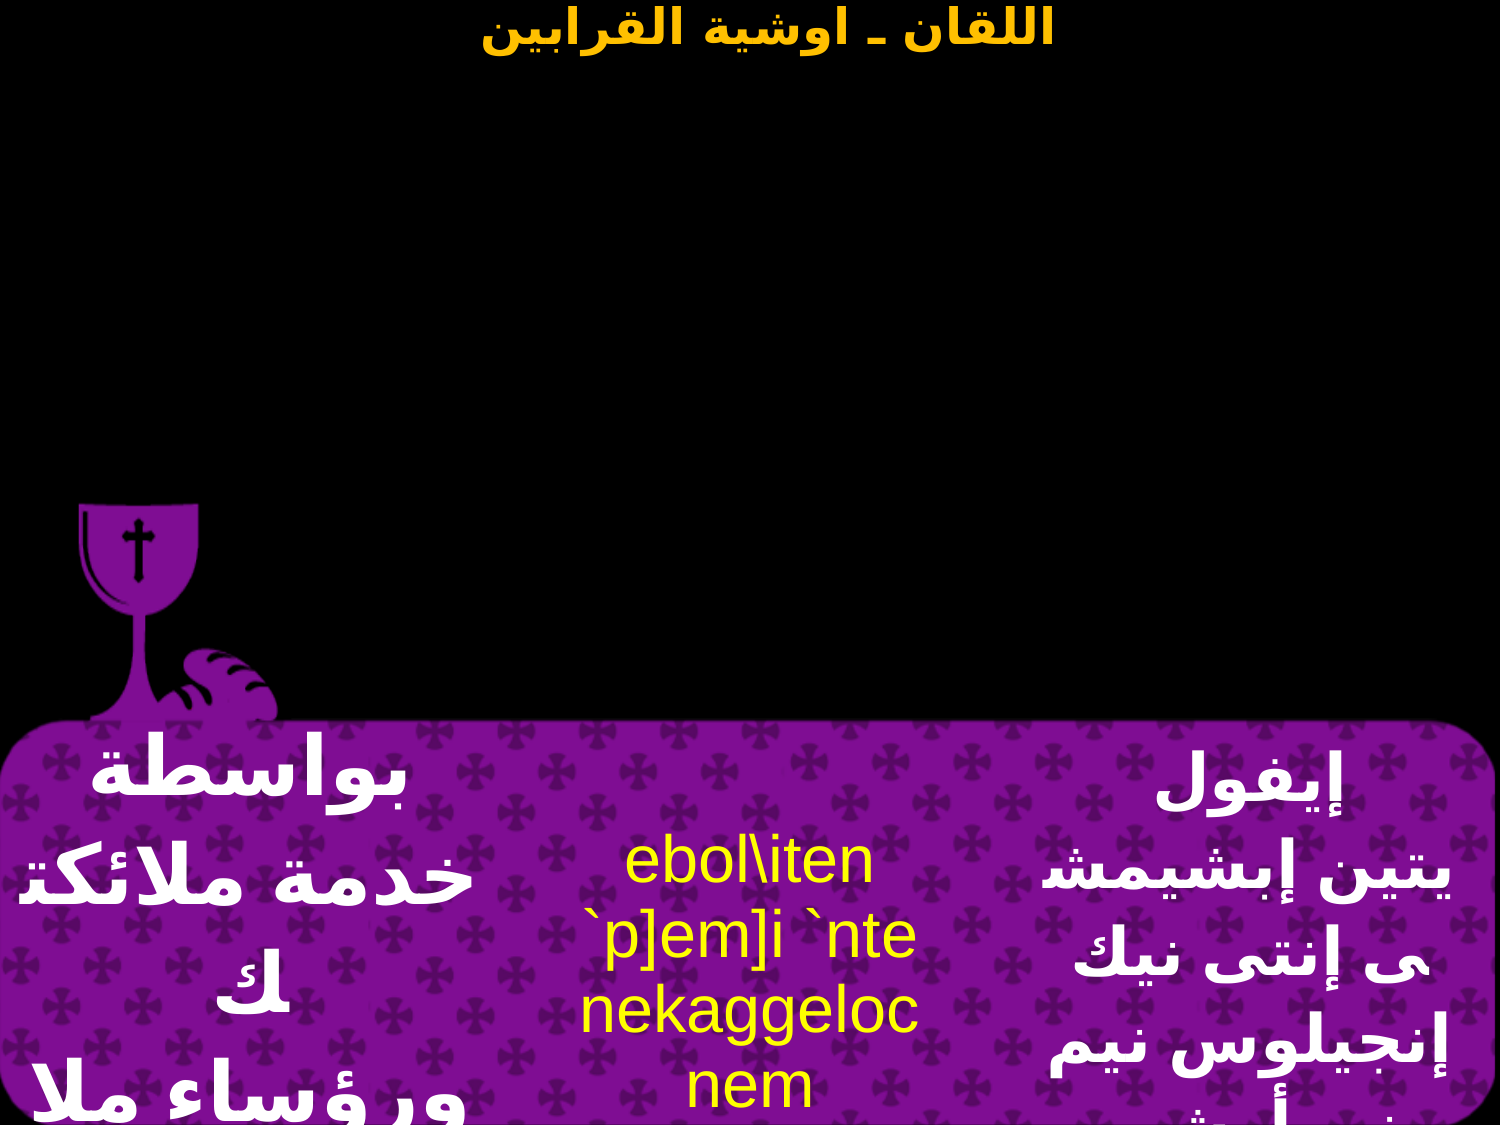

| بواسطة خدمة ملائكتك ورؤساء ملائكتك المقدسين | ebol\iten `p]em]i `nte nekaggeloc nem nekarxhaggeloc e/q/u/ | إيفول يتين إبشيمشى إنتى نيك إنجيلوس نيم ني أرشى أنجيلوس إثؤواب |
| --- | --- | --- |